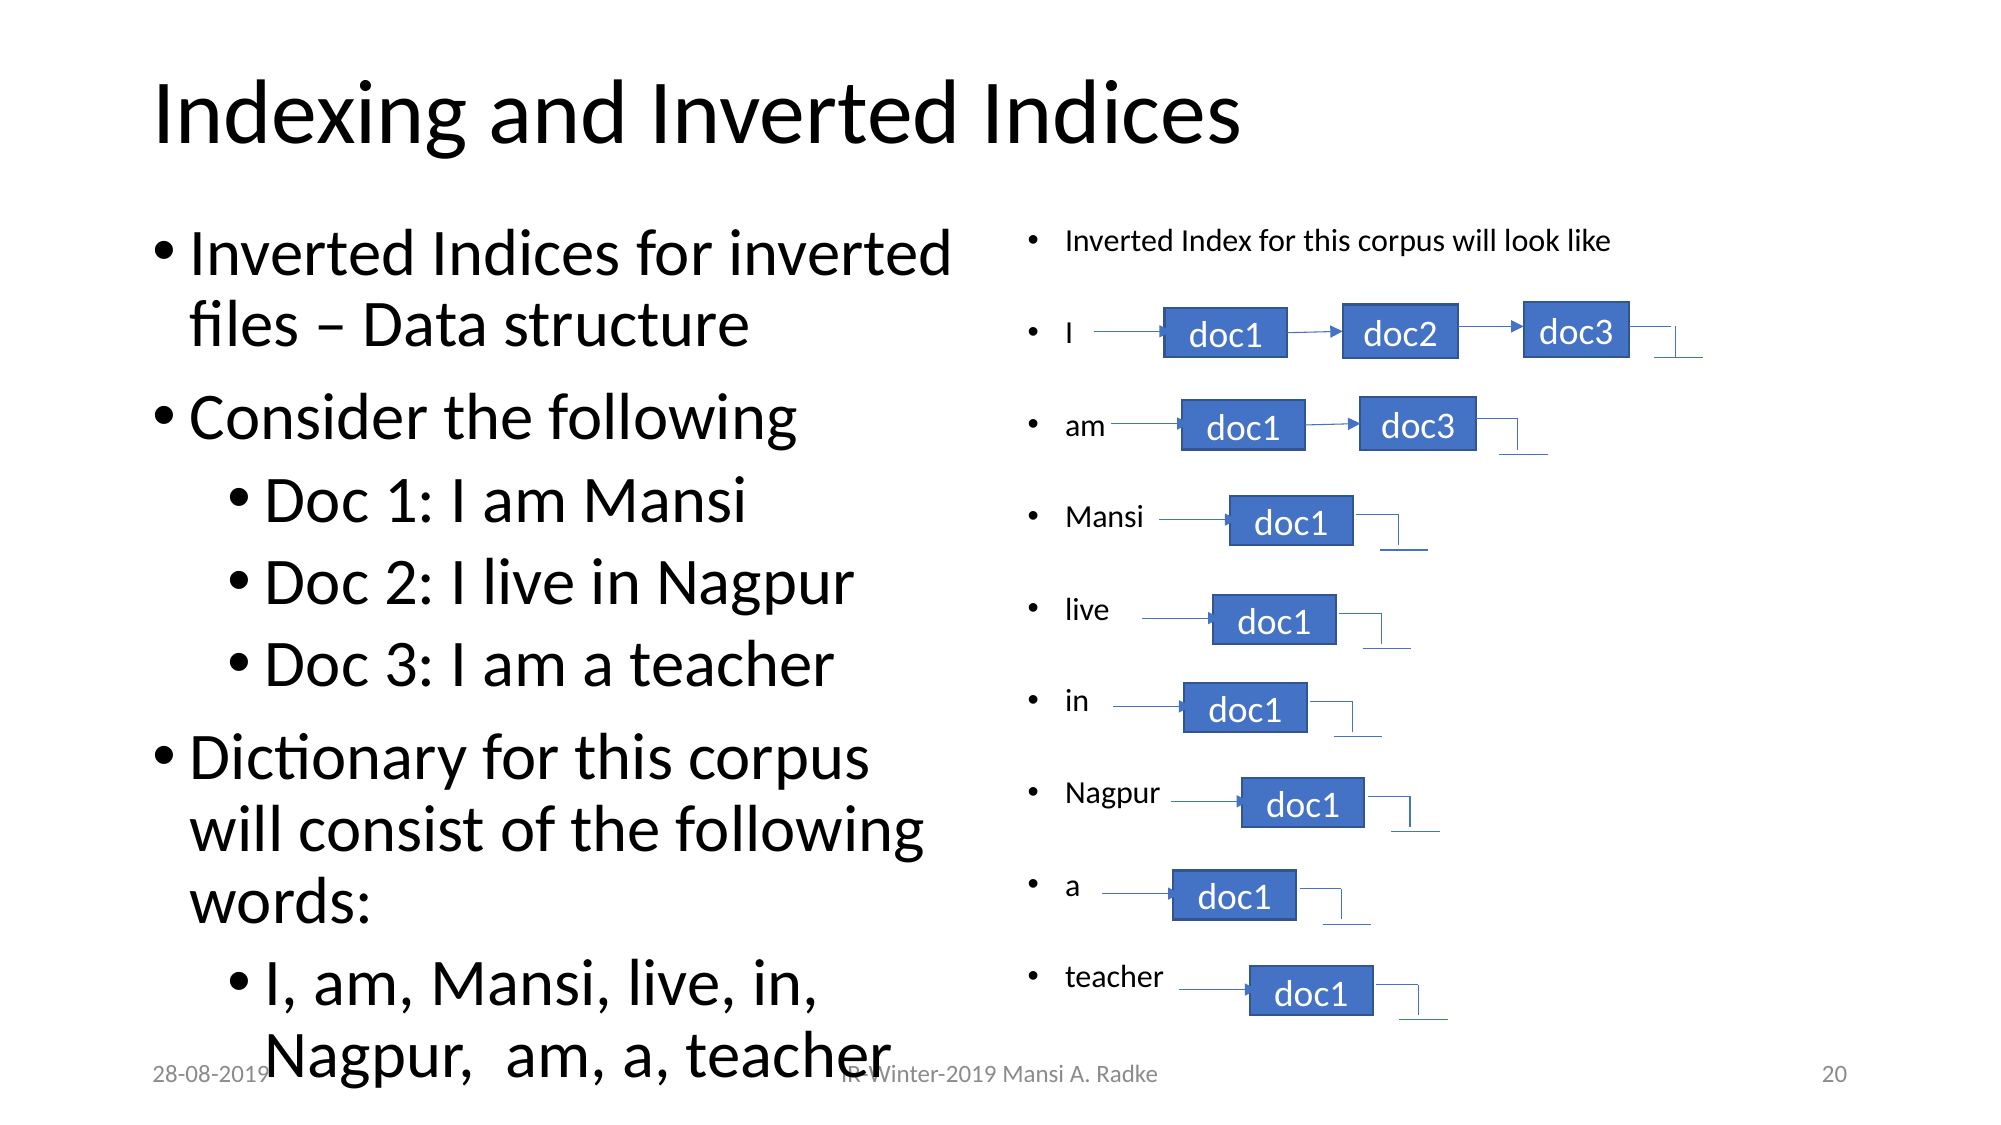

# Indexing and Inverted Indices
Inverted Indices for inverted files – Data structure
Consider the following
Doc 1: I am Mansi
Doc 2: I live in Nagpur
Doc 3: I am a teacher
Dictionary for this corpus will consist of the following words:
I, am, Mansi, live, in, Nagpur,  am, a, teacher

Inverted Index for this corpus will look like

I

am

Mansi

live

in

Nagpur

a

teacher
doc3
doc2
doc1
doc3
doc1
doc1
doc1
doc1
doc1
doc1
doc1
28-08-2019
IR-Winter-2019 Mansi A. Radke
20